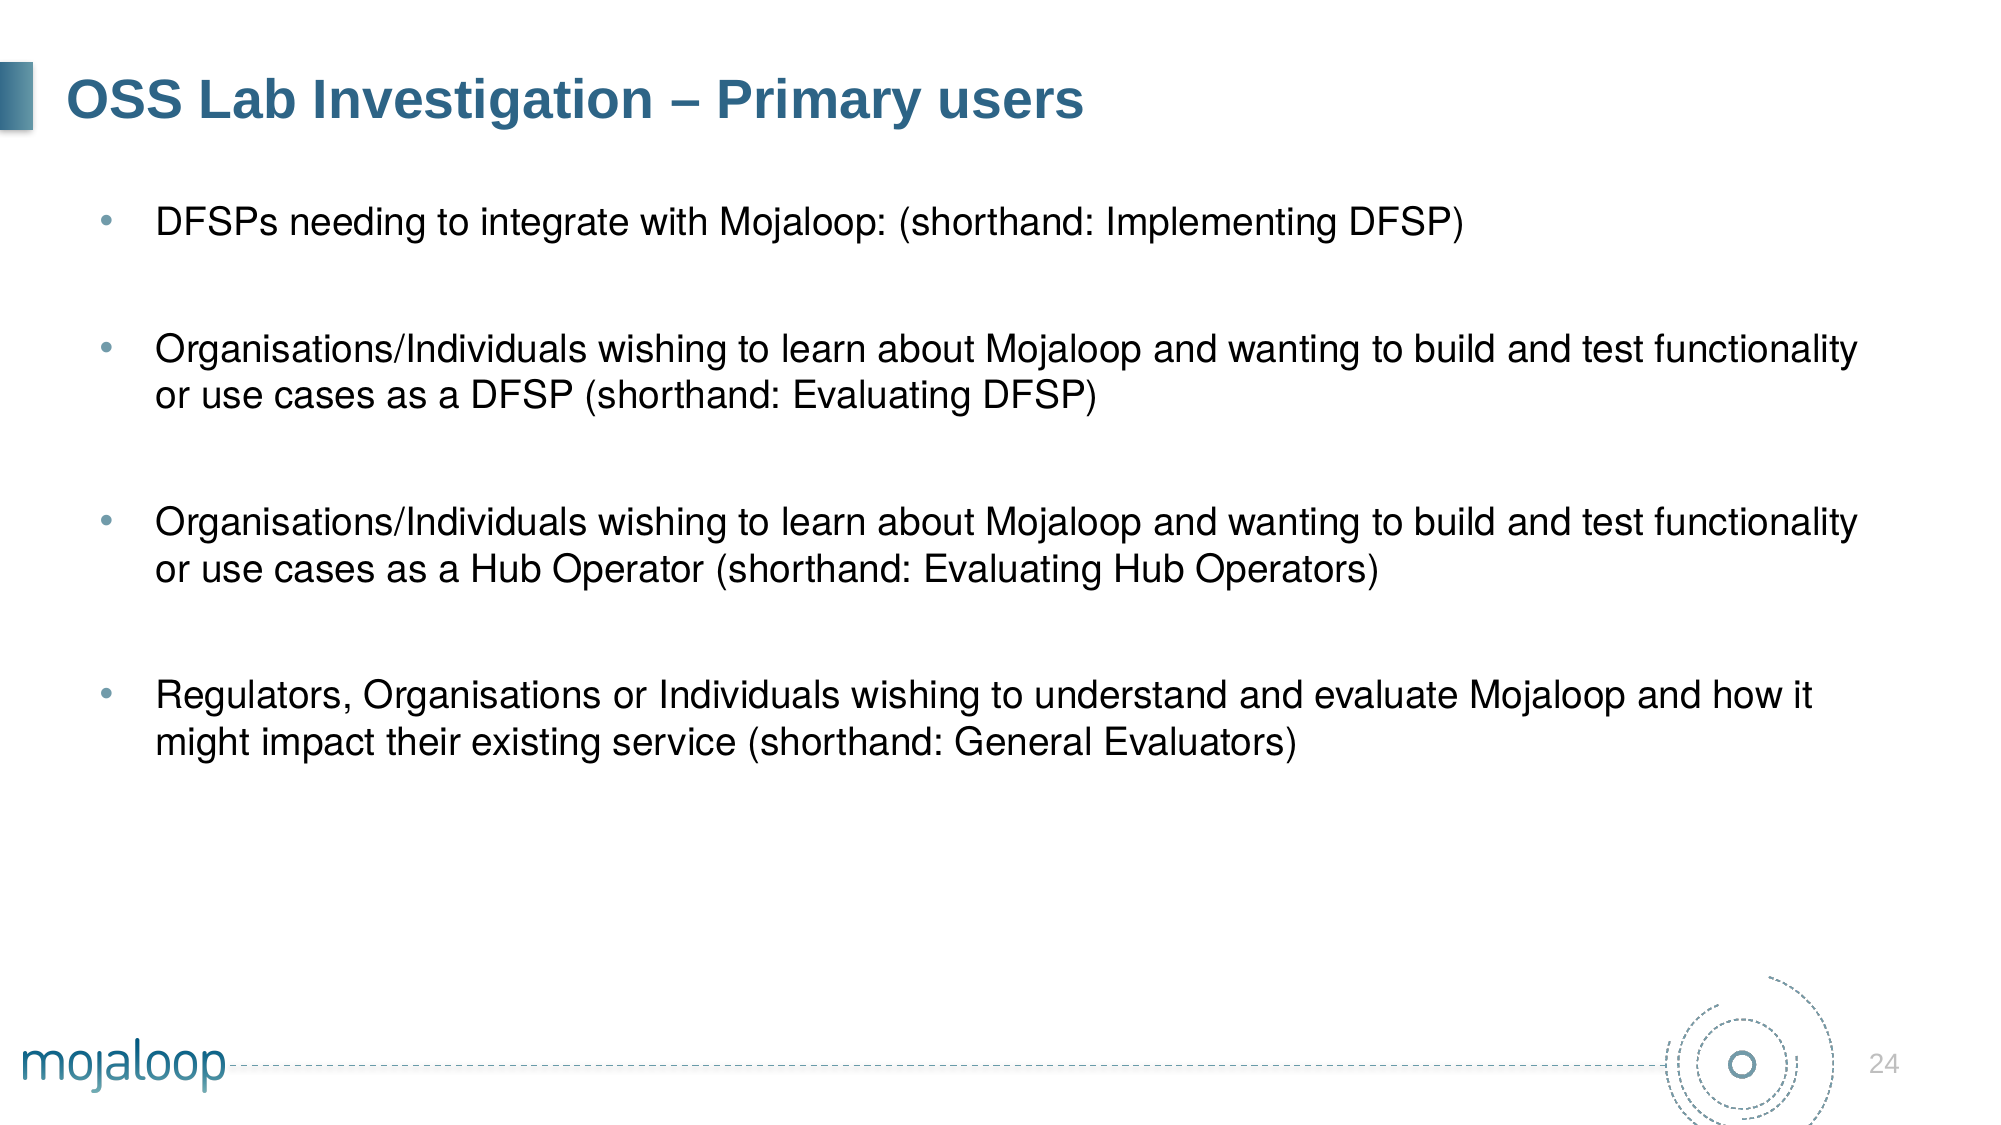

# OSS Lab Investigation – Primary users
DFSPs needing to integrate with Mojaloop: (shorthand: Implementing DFSP)

Organisations/Individuals wishing to learn about Mojaloop and wanting to build and test functionality or use cases as a DFSP (shorthand: Evaluating DFSP)

Organisations/Individuals wishing to learn about Mojaloop and wanting to build and test functionality or use cases as a Hub Operator (shorthand: Evaluating Hub Operators)

Regulators, Organisations or Individuals wishing to understand and evaluate Mojaloop and how it might impact their existing service (shorthand: General Evaluators)

24